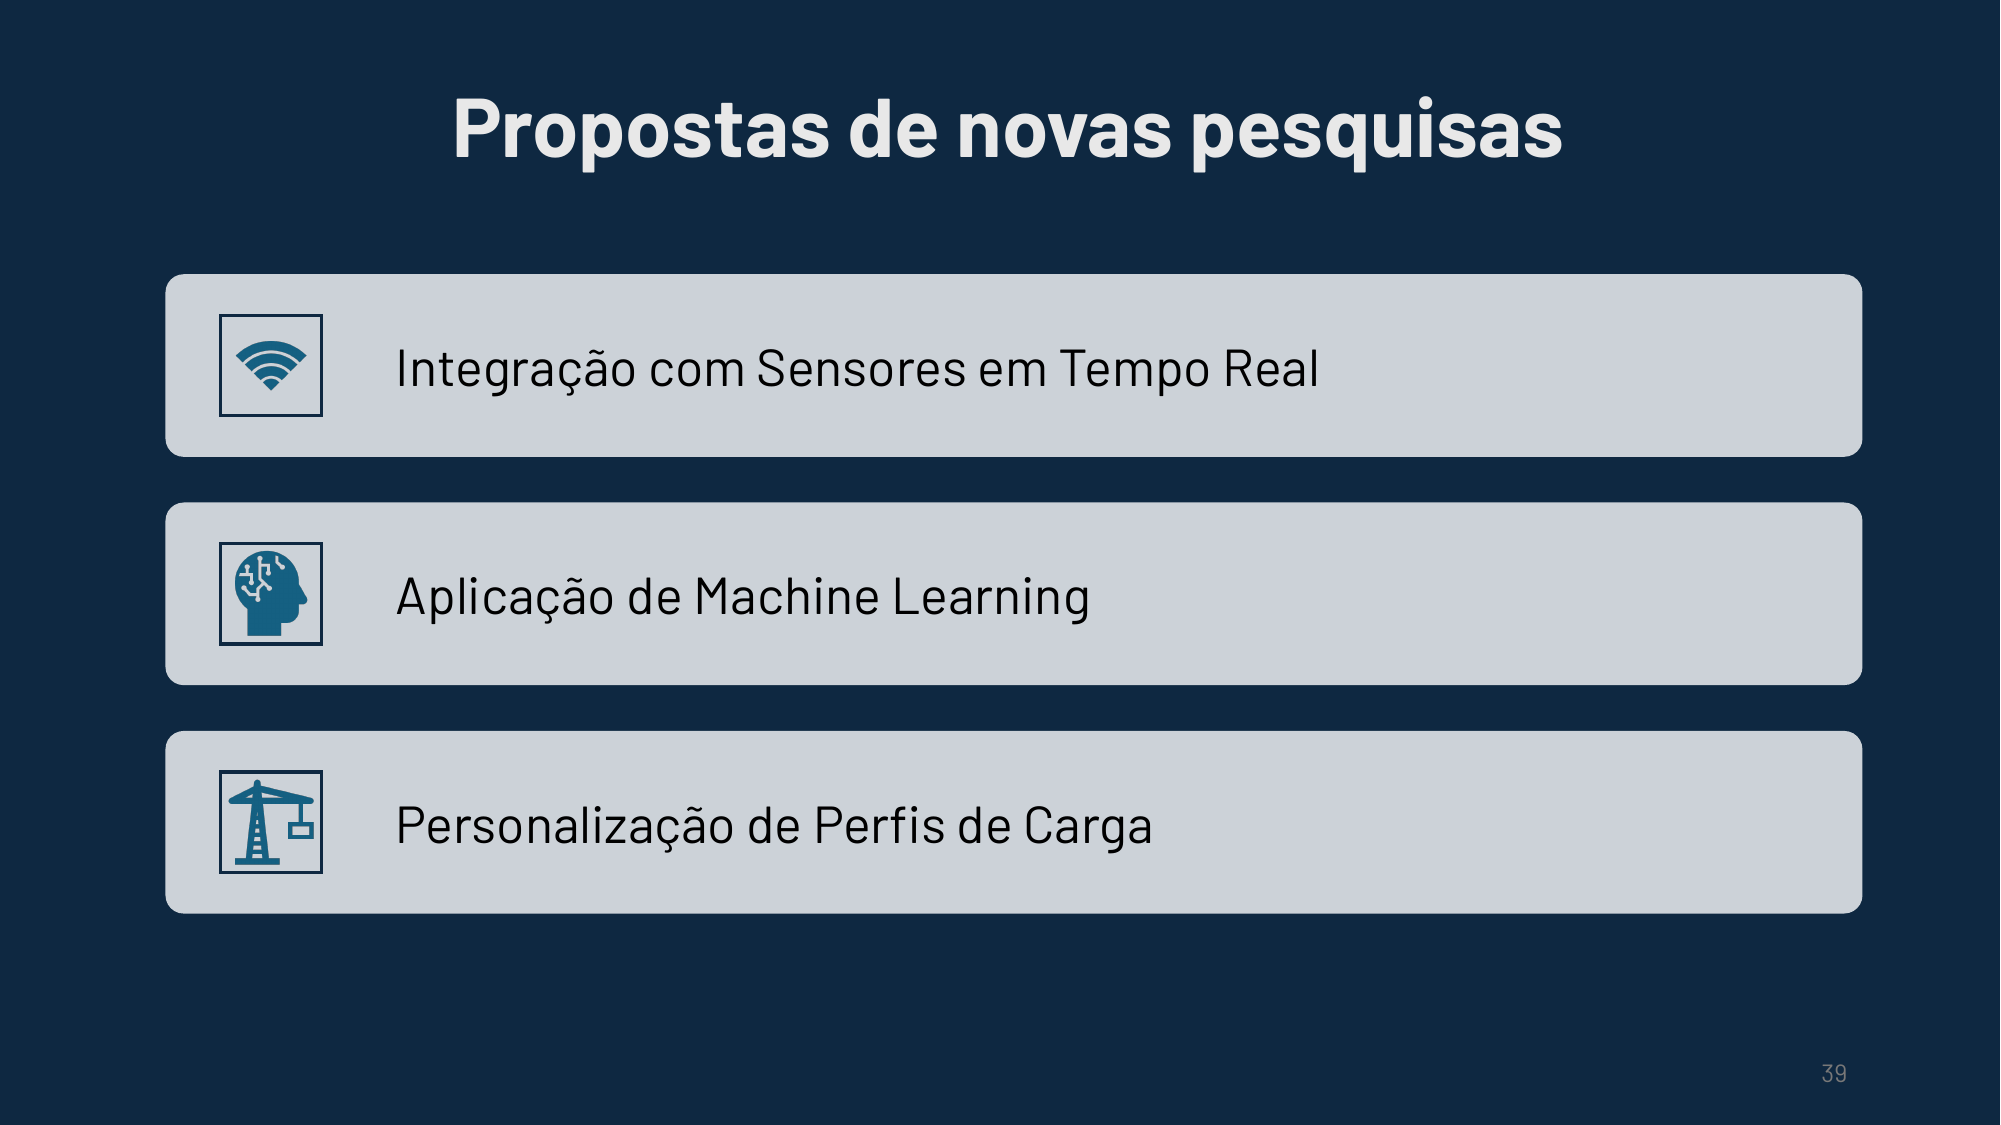

Propostas de novas pesquisas
Integração com Sensores em Tempo Real
Aplicação de Machine Learning
Personalização de Perfis de Carga
39